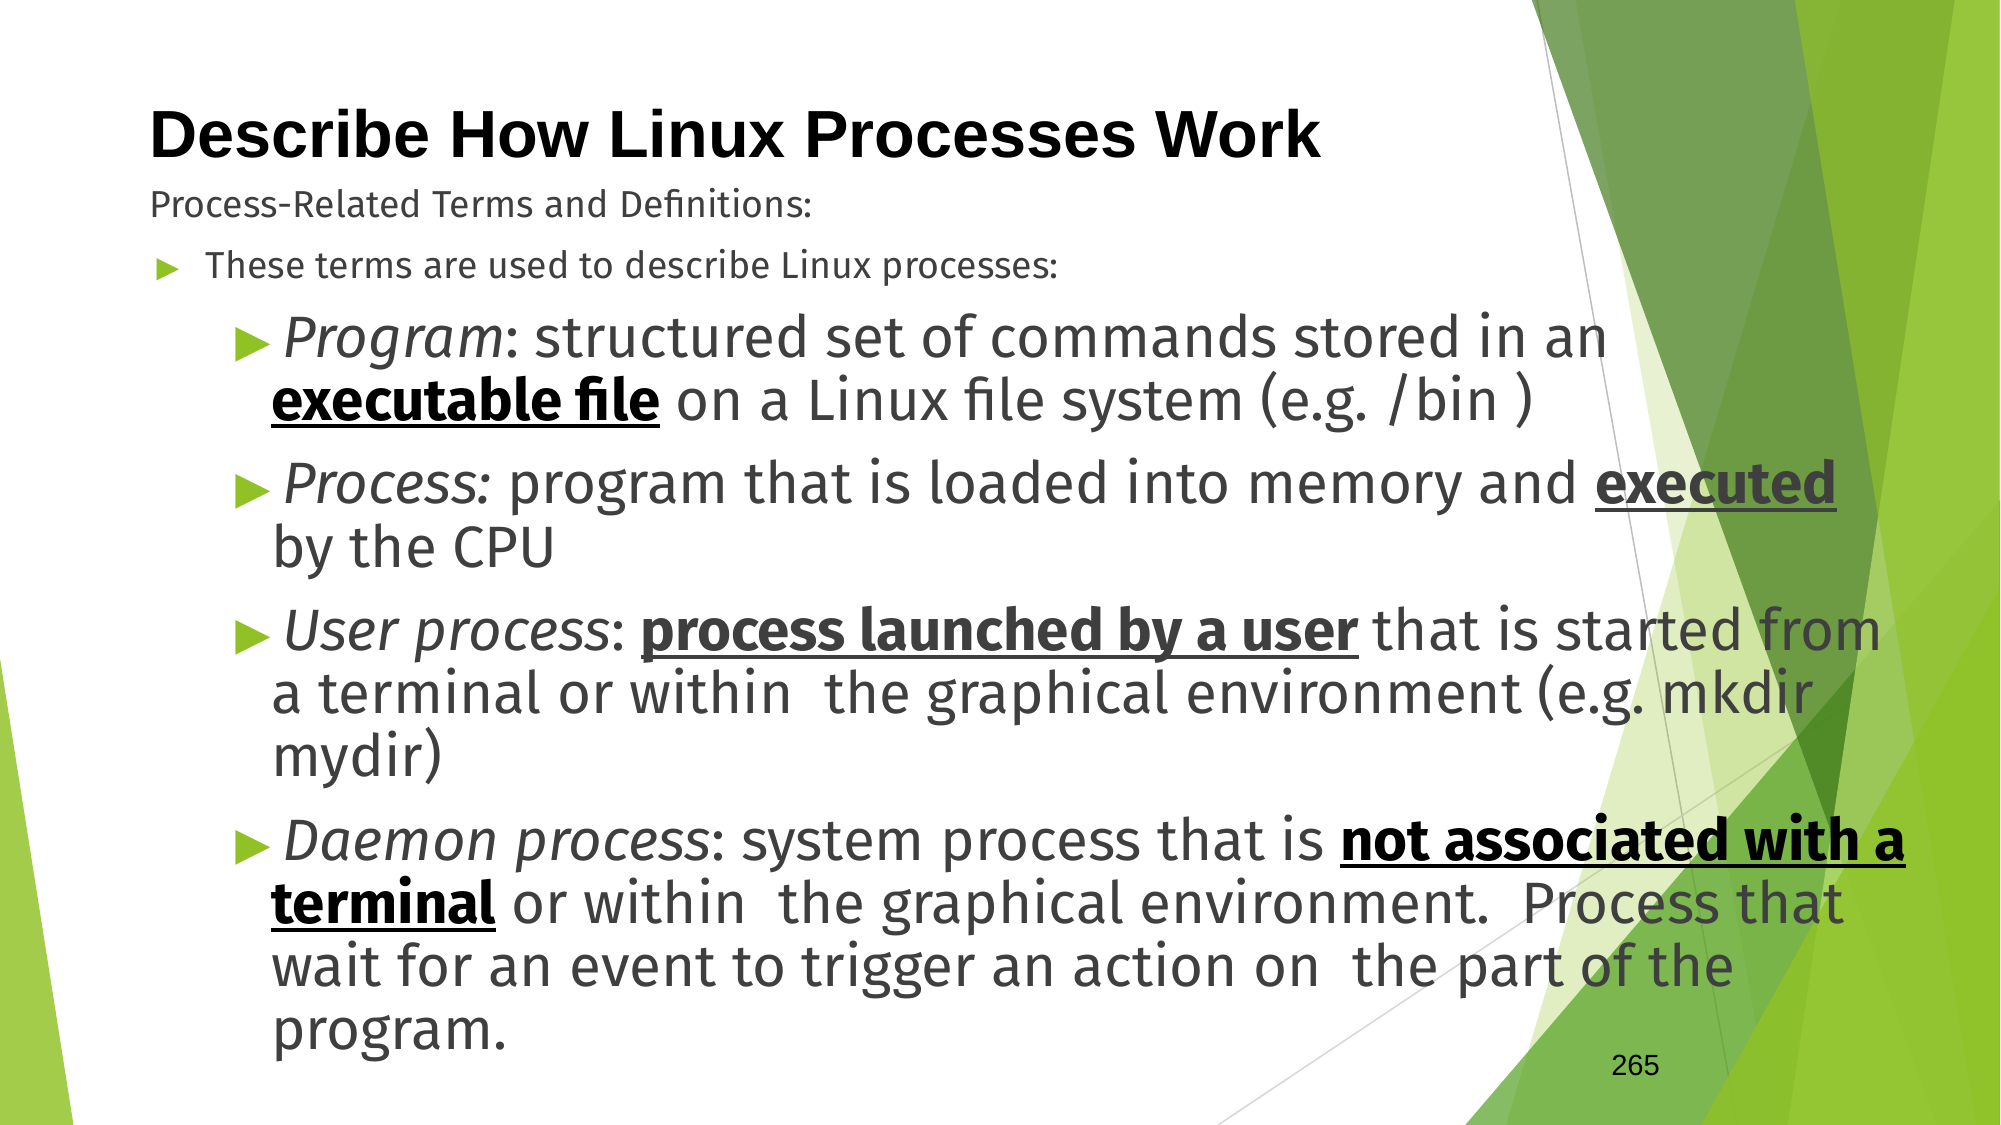

Describe How Linux Processes Work
Process-Related Terms and Definitions:
These terms are used to describe Linux processes:
Program: structured set of commands stored in an executable file on a Linux file system (e.g. /bin )
Process: program that is loaded into memory and executed by the CPU
User process: process launched by a user that is started from a terminal or within  the graphical environment (e.g. mkdir mydir)
Daemon process: system process that is not associated with a terminal or within  the graphical environment.  Process that  wait for an event to trigger an action on  the part of the program.

265